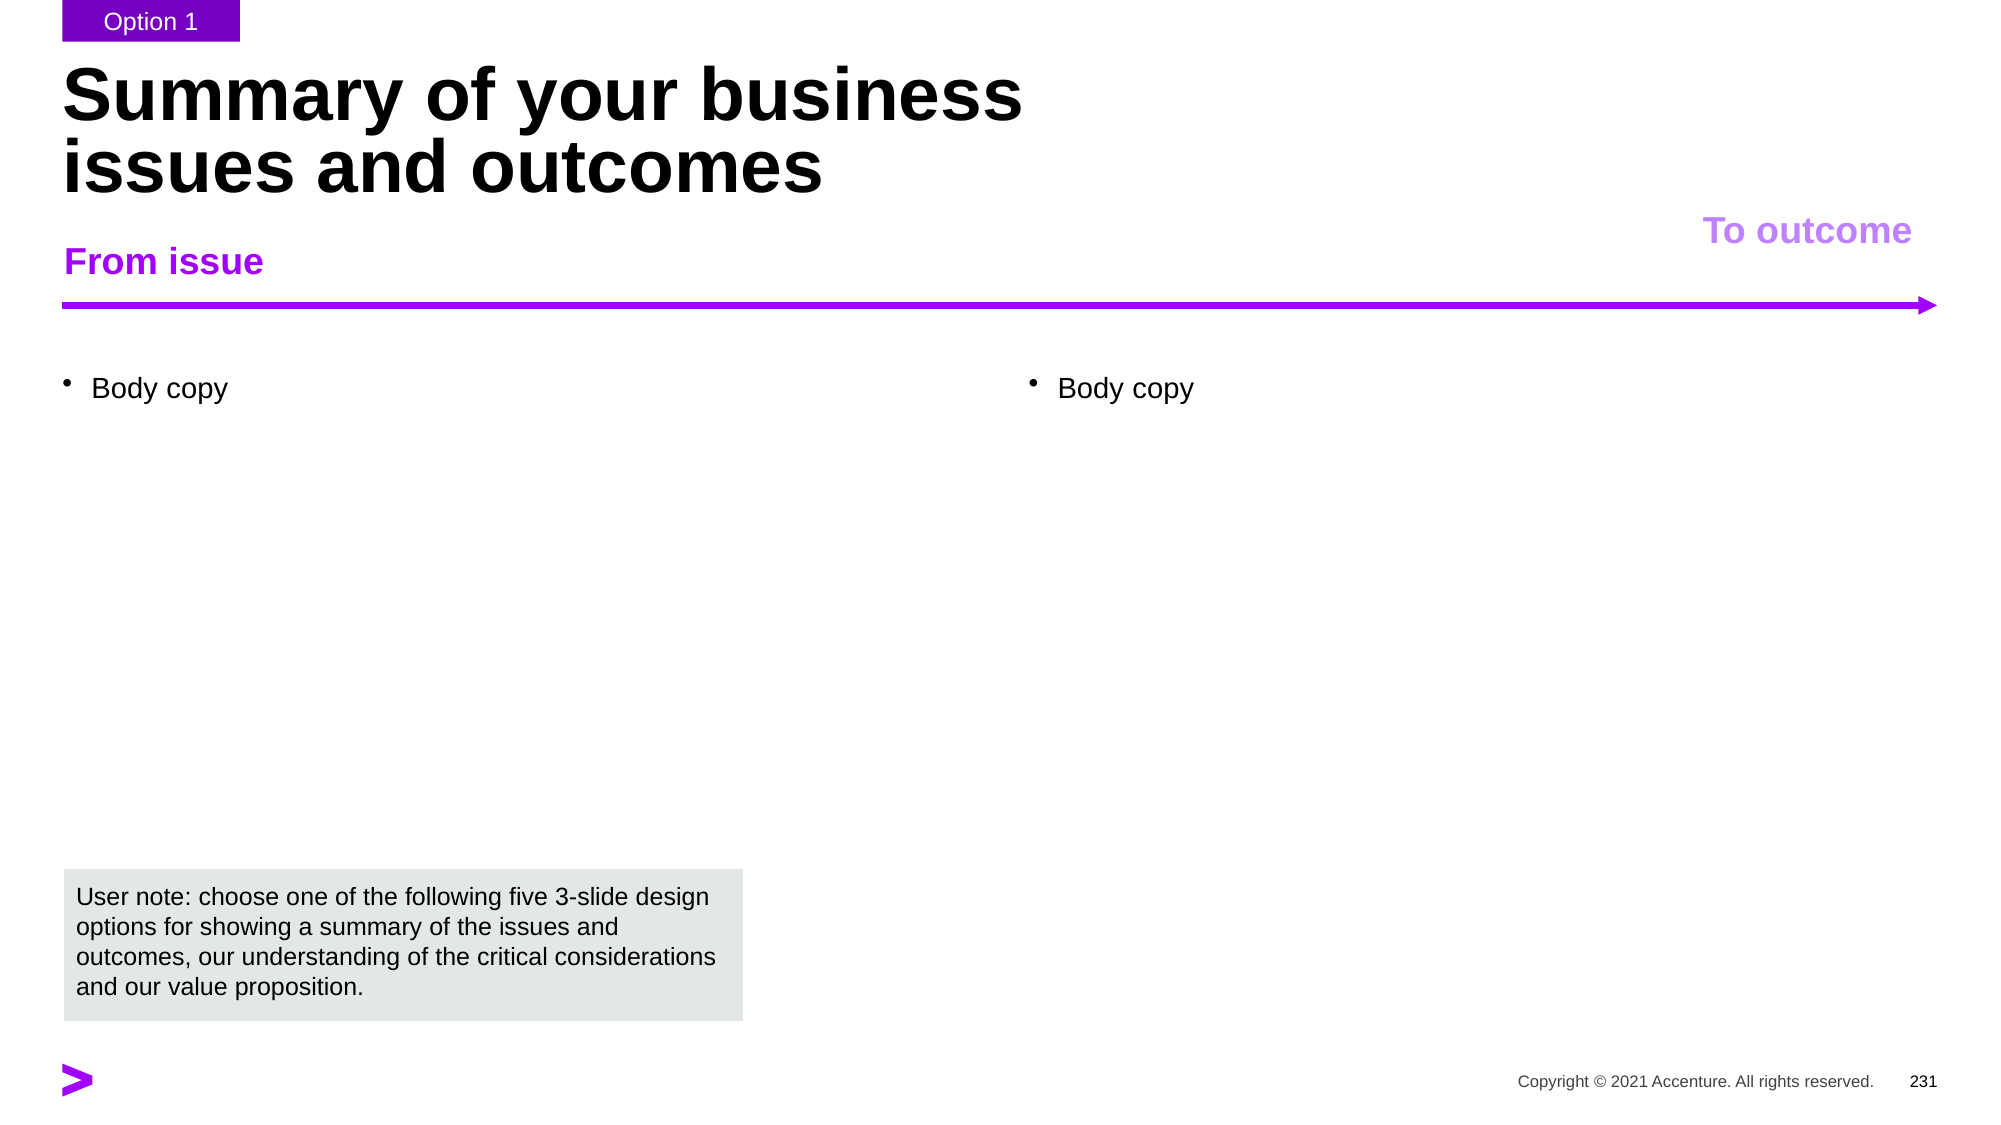

Option 1
# Summary of your business issues and outcomes
To outcome
From issue
Body copy
Body copy
User note: choose one of the following five 3-slide design options for showing a summary of the issues and outcomes, our understanding of the critical considerations and our value proposition.
Copyright © 2021 Accenture. All rights reserved.
231